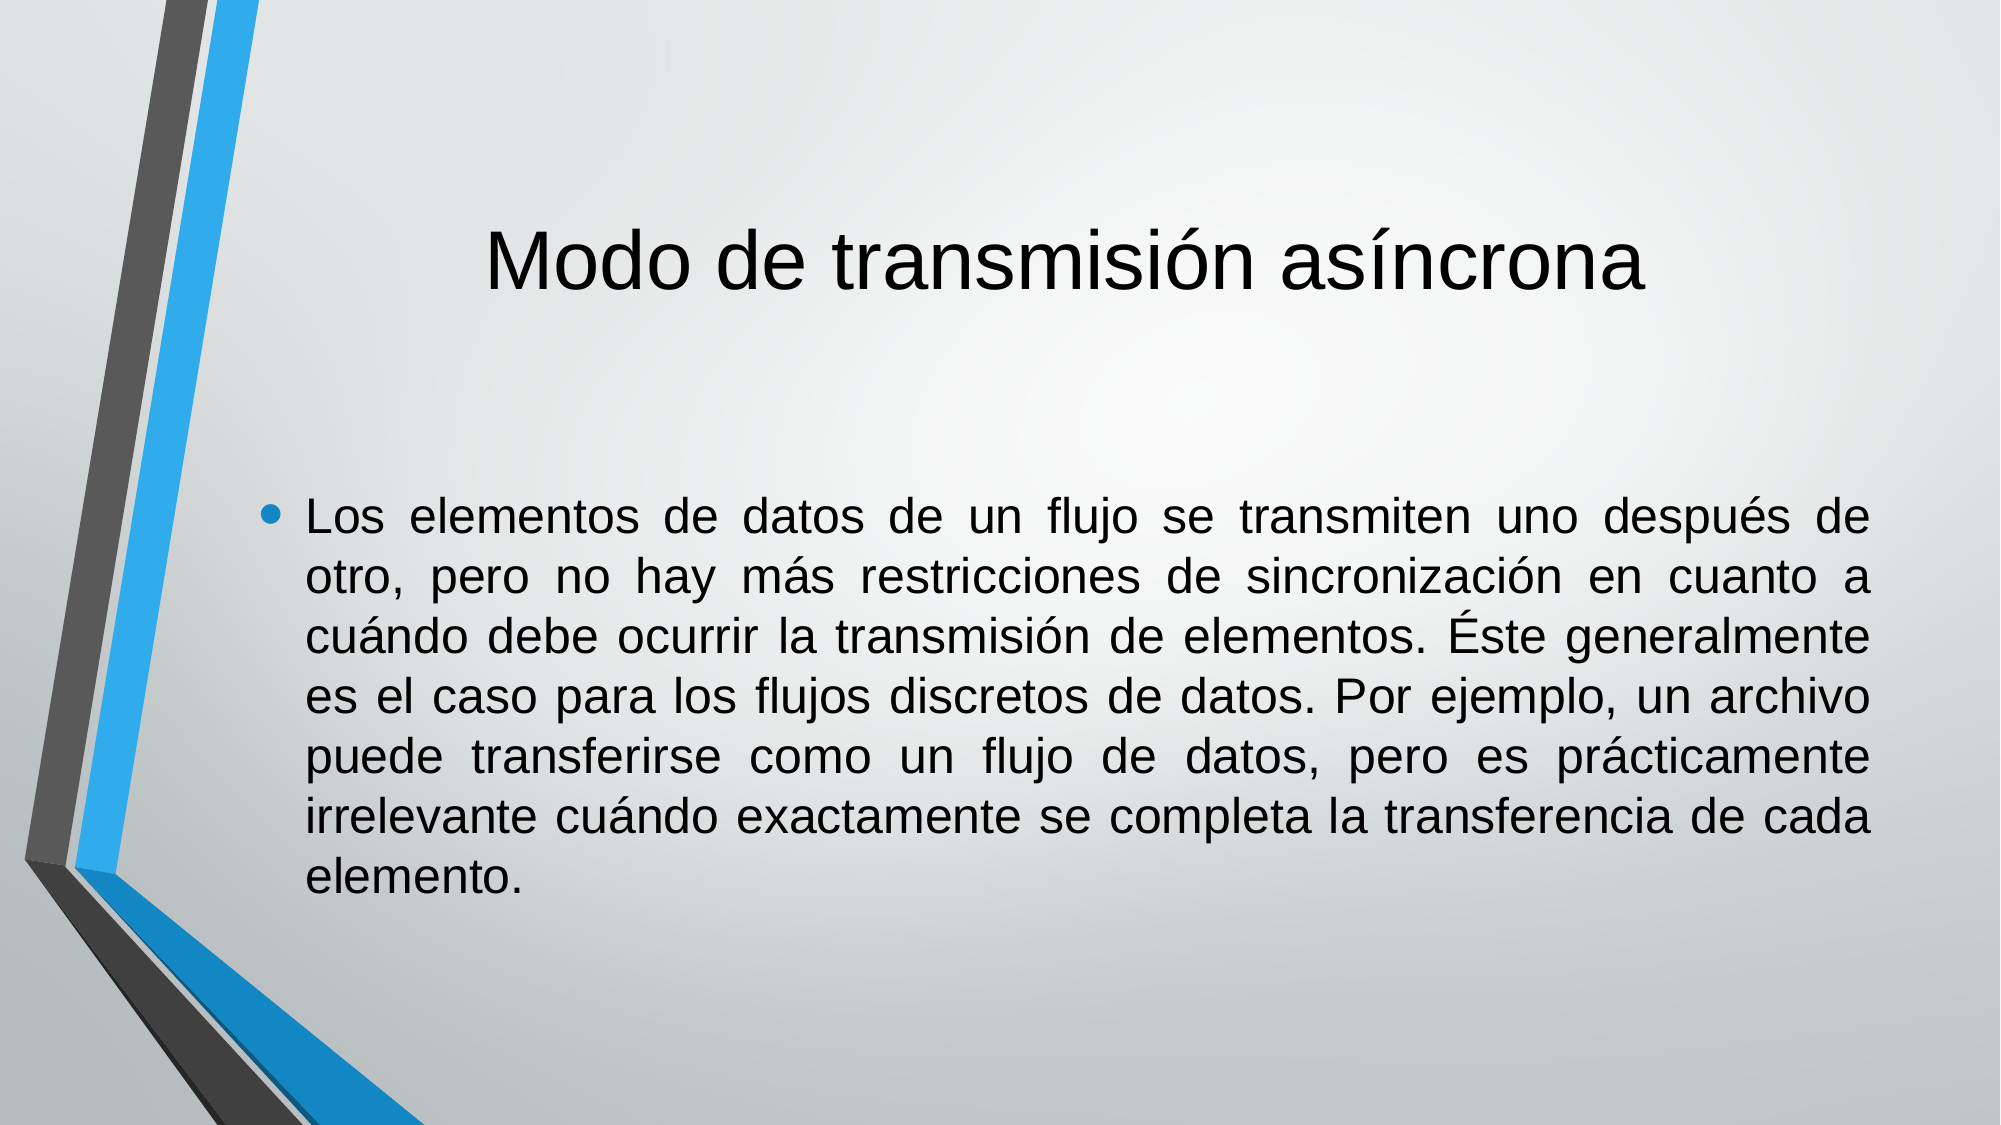

# Modo de transmisión asíncrona
Los elementos de datos de un flujo se transmiten uno después de otro, pero no hay más restricciones de sincronización en cuanto a cuándo debe ocurrir la transmisión de elementos. Éste generalmente es el caso para los flujos discretos de datos. Por ejemplo, un archivo puede transferirse como un flujo de datos, pero es prácticamente irrelevante cuándo exactamente se completa la transferencia de cada elemento.